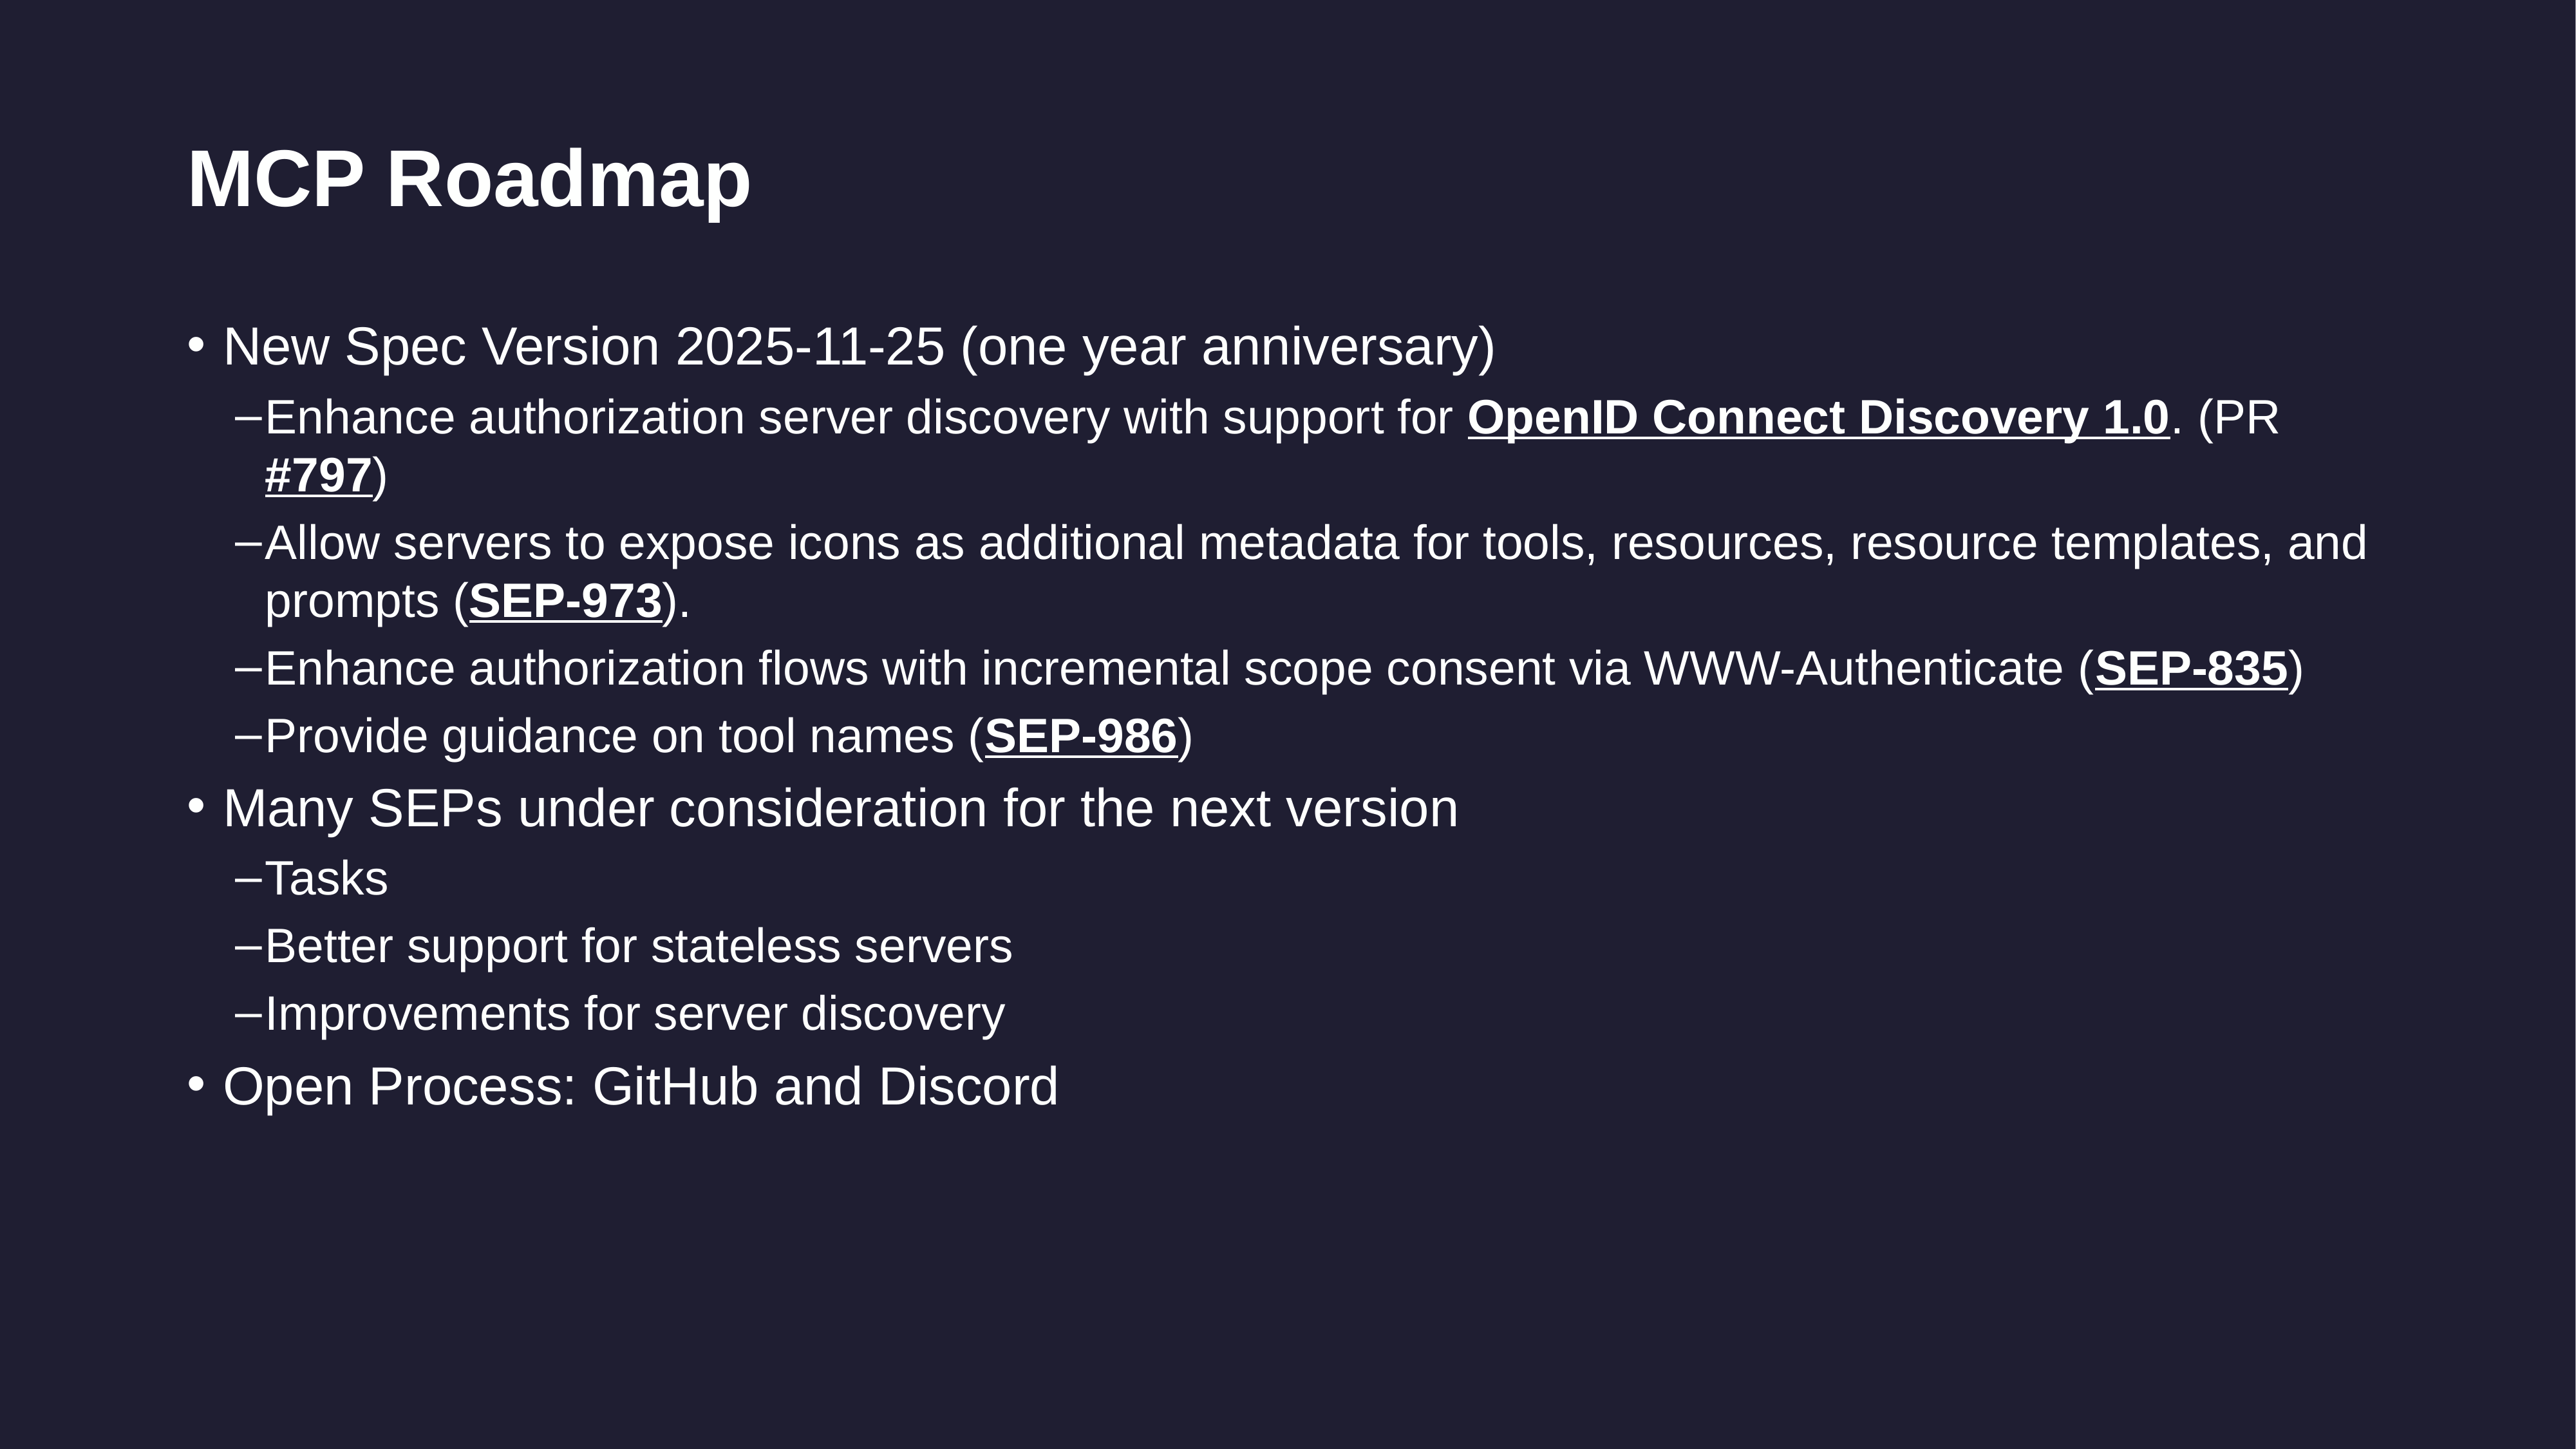

# MCP Roadmap
New Spec Version 2025-11-25 (one year anniversary)
Enhance authorization server discovery with support for OpenID Connect Discovery 1.0. (PR #797)
Allow servers to expose icons as additional metadata for tools, resources, resource templates, and prompts (SEP-973).
Enhance authorization flows with incremental scope consent via WWW-Authenticate (SEP-835)
Provide guidance on tool names (SEP-986)
Many SEPs under consideration for the next version
Tasks
Better support for stateless servers
Improvements for server discovery
Open Process: GitHub and Discord